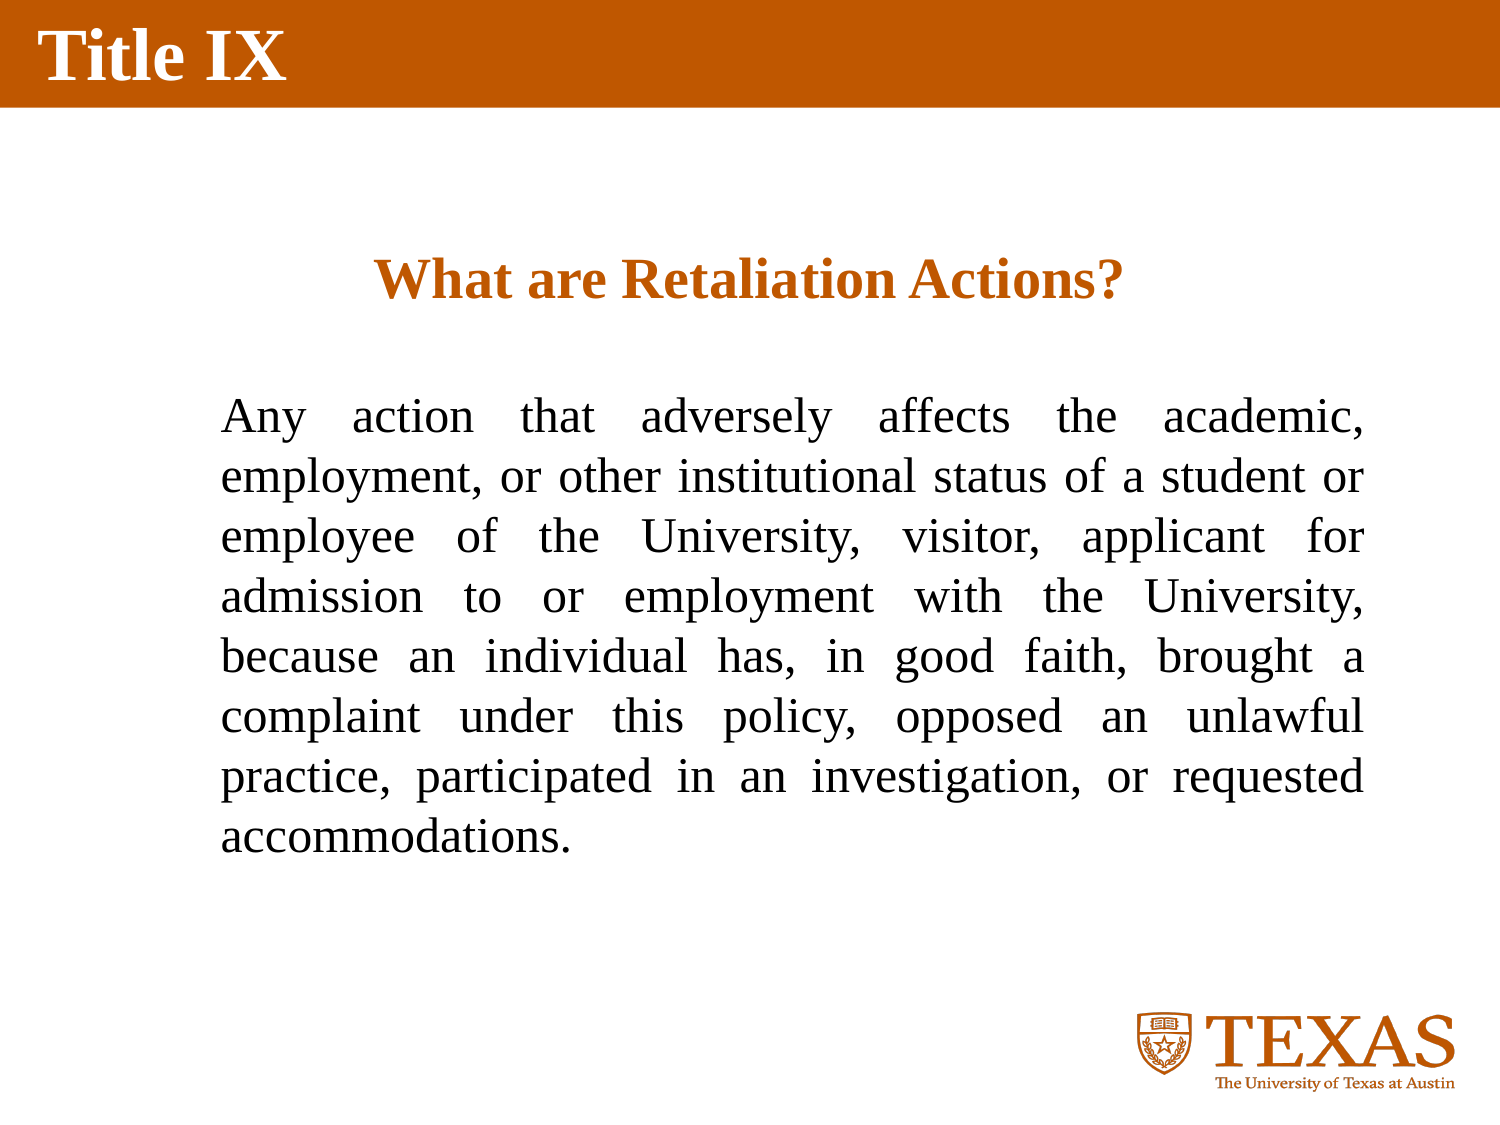

What are Retaliation Actions?
Any action that adversely affects the academic, employment, or other institutional status of a student or employee of the University, visitor, applicant for admission to or employment with the University, because an individual has, in good faith, brought a complaint under this policy, opposed an unlawful practice, participated in an investigation, or requested accommodations.